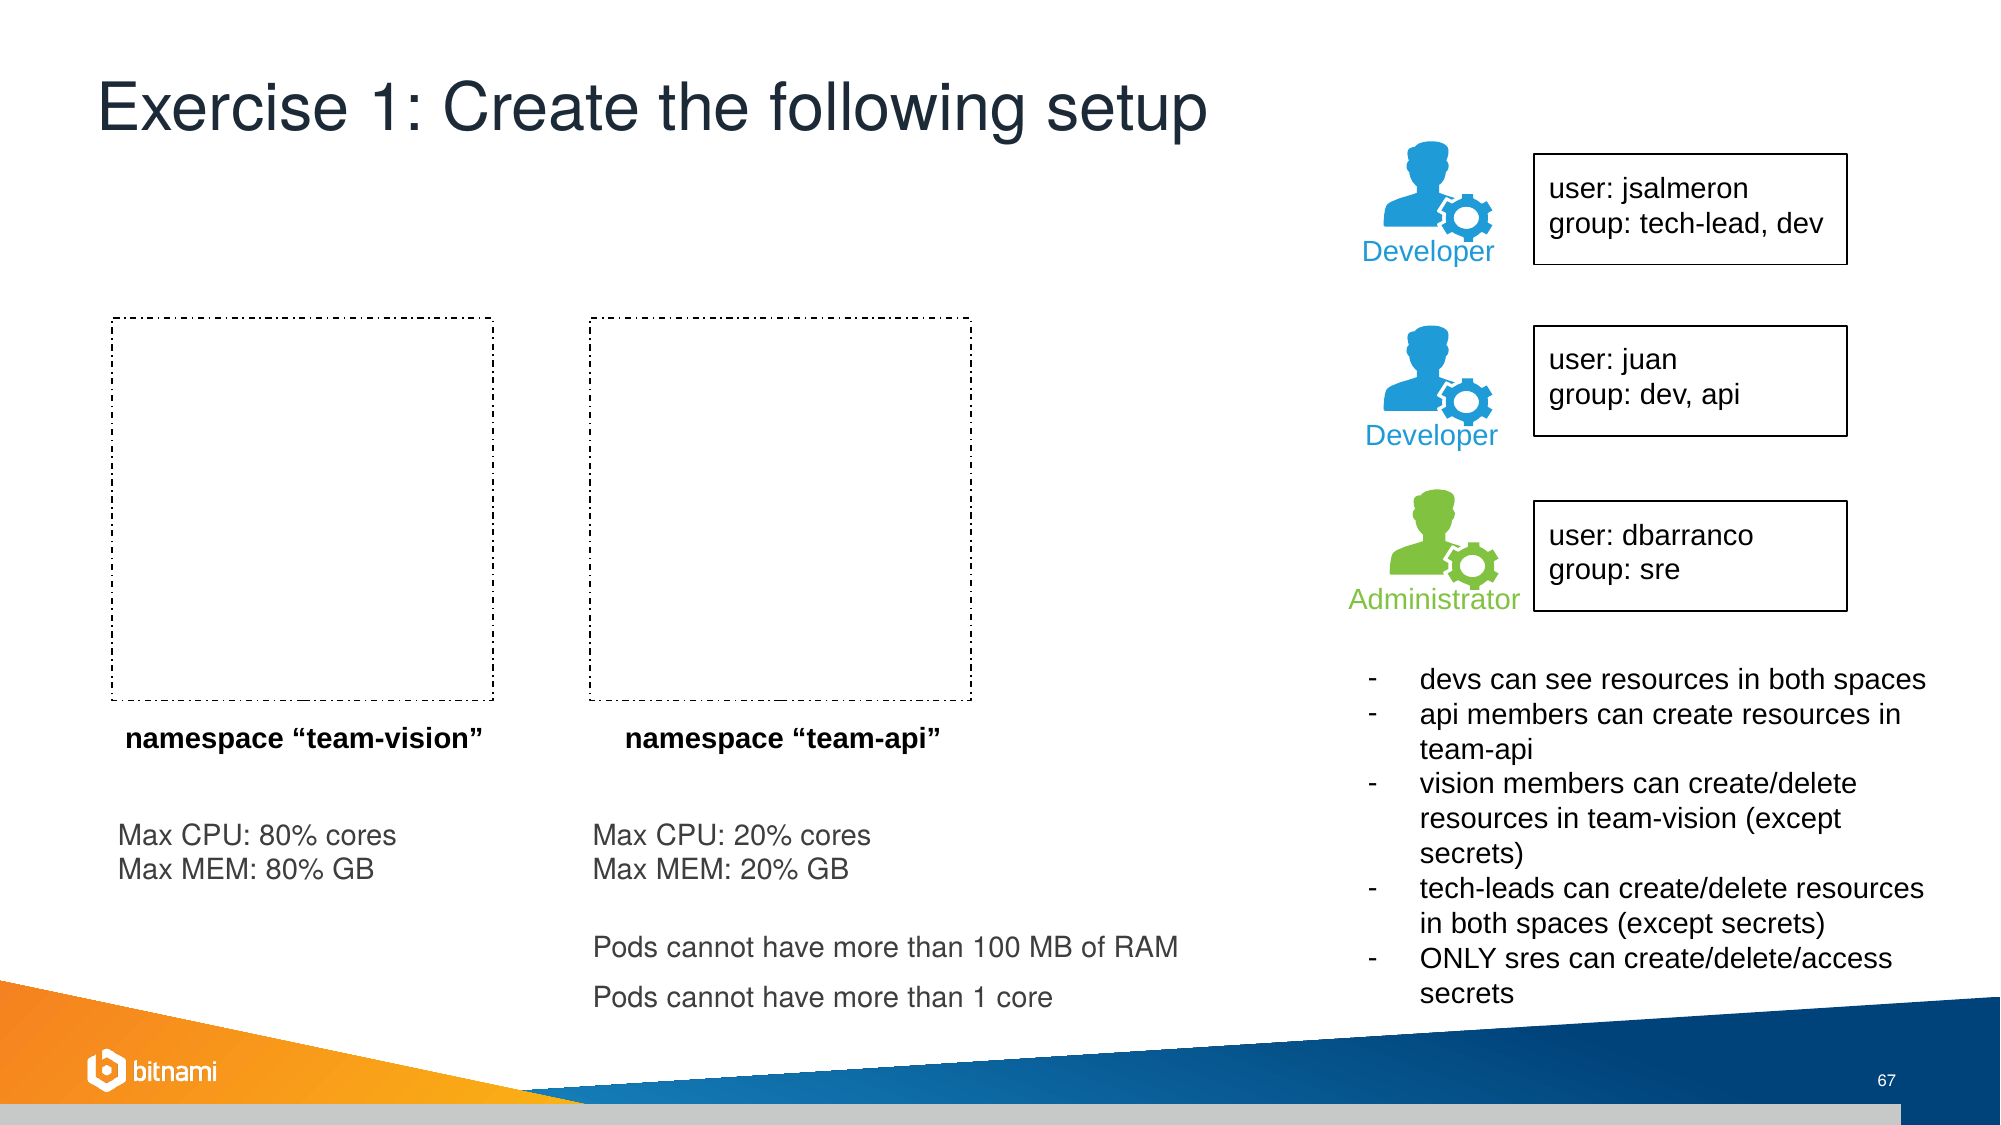

# Exercise 1: Create the following setup

Developer
user: jsalmeron
group: tech-lead, dev

Developer

user: juan
group: dev, api

  Administrator
user: dbarranco
group: sre
devs can see resources in both spaces
api members can create resources in team-api
vision members can create/delete resources in team-vision (except secrets)
tech-leads can create/delete resources in both spaces (except secrets)
ONLY sres can create/delete/access secrets
namespace “team-vision”
namespace “team-api”
Max CPU: 80% cores
Max MEM: 80% GB
Max CPU: 20% cores
Max MEM: 20% GB
Pods cannot have more than 100 MB of RAM
Pods cannot have more than 1 core
67